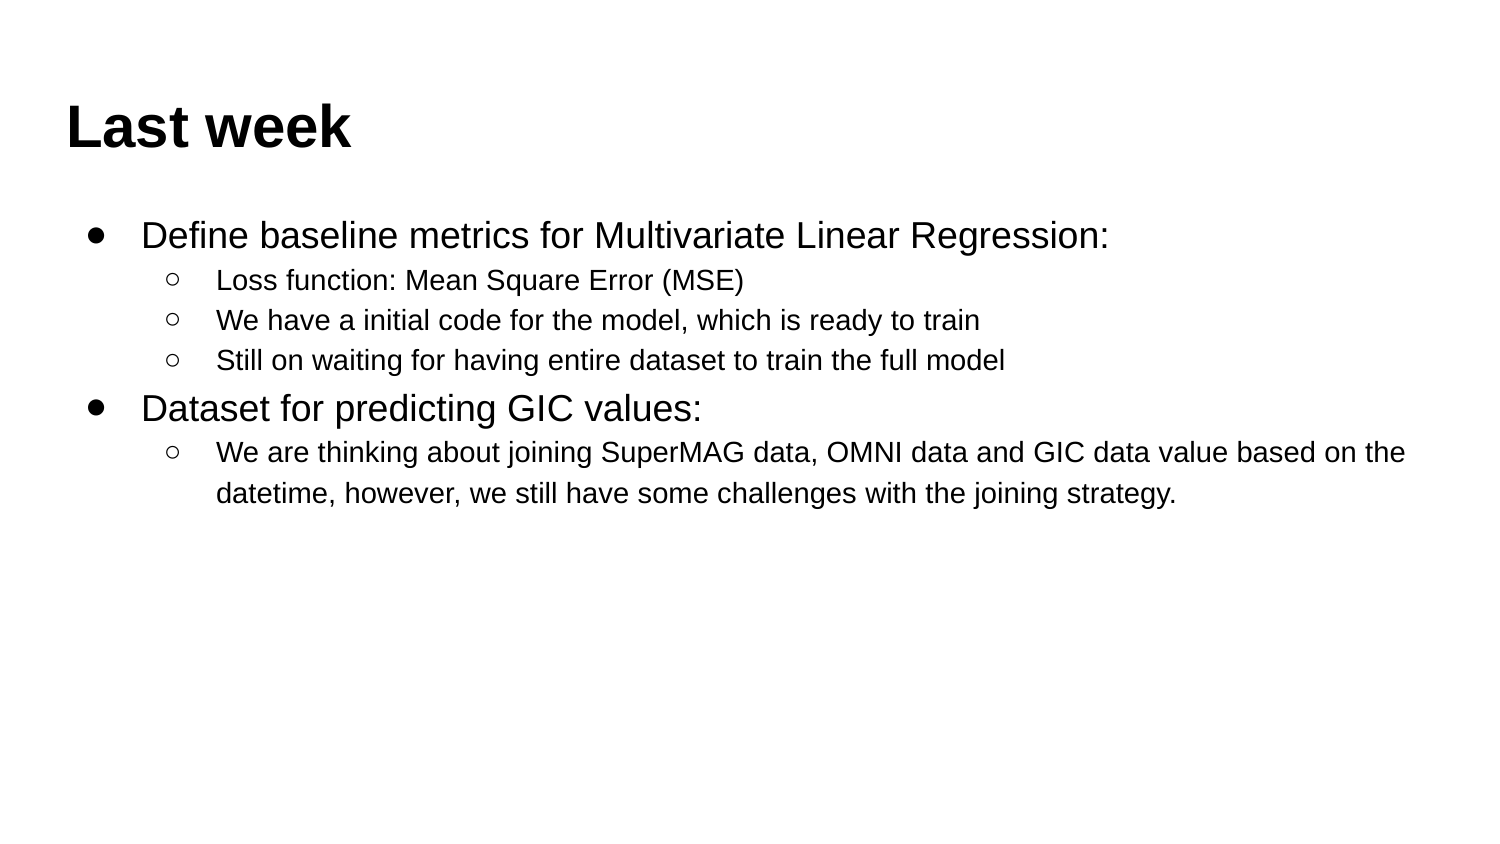

# Last week
Define baseline metrics for Multivariate Linear Regression:
Loss function: Mean Square Error (MSE)
We have a initial code for the model, which is ready to train
Still on waiting for having entire dataset to train the full model
Dataset for predicting GIC values:
We are thinking about joining SuperMAG data, OMNI data and GIC data value based on the datetime, however, we still have some challenges with the joining strategy.